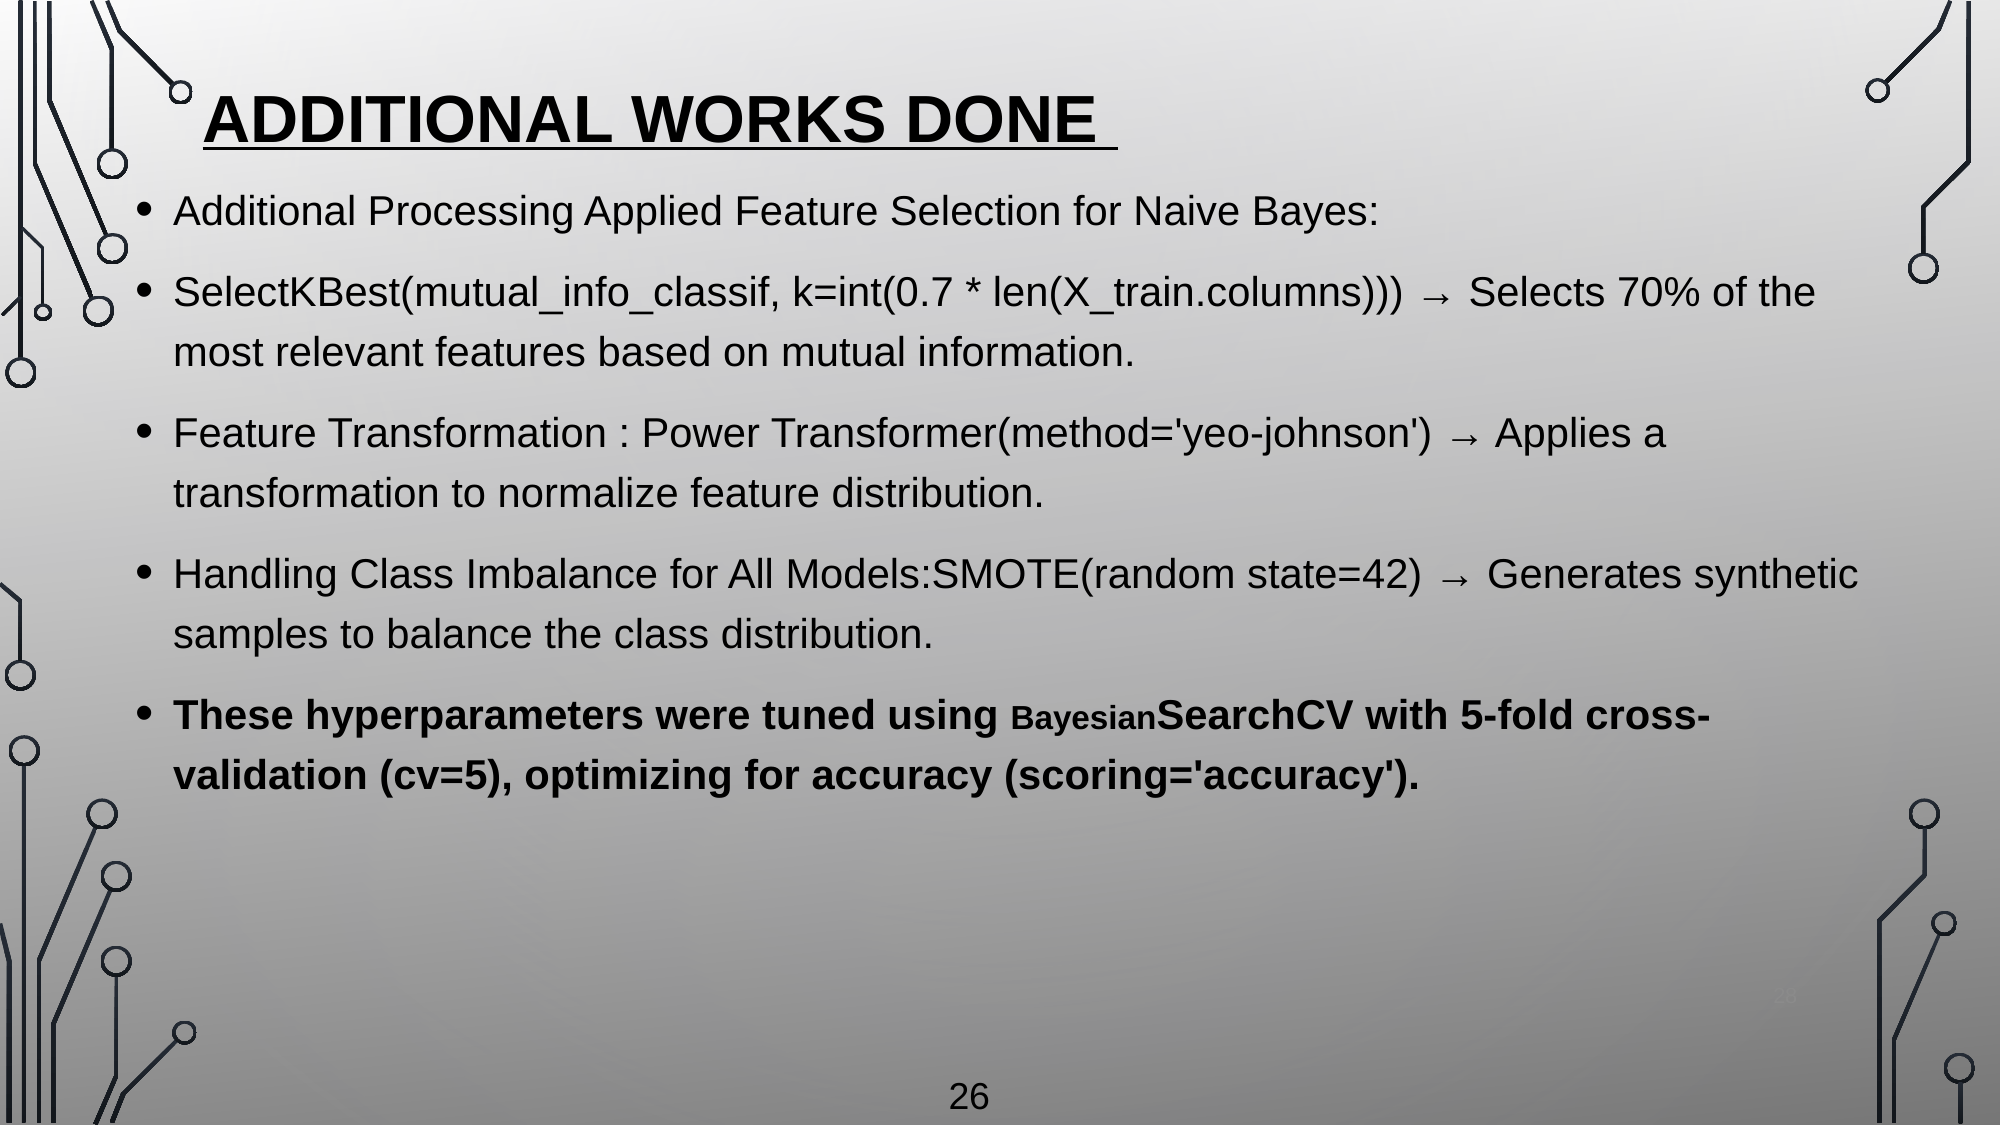

# ADDITIONAL WORKS DONE
Additional Processing Applied Feature Selection for Naive Bayes:
SelectKBest(mutual_info_classif, k=int(0.7 * len(X_train.columns))) → Selects 70% of the most relevant features based on mutual information.
Feature Transformation : Power Transformer(method='yeo-johnson') → Applies a transformation to normalize feature distribution.
Handling Class Imbalance for All Models:SMOTE(random state=42) → Generates synthetic samples to balance the class distribution.
These hyperparameters were tuned using BayesianSearchCV with 5-fold cross-validation (cv=5), optimizing for accuracy (scoring='accuracy').

28
26